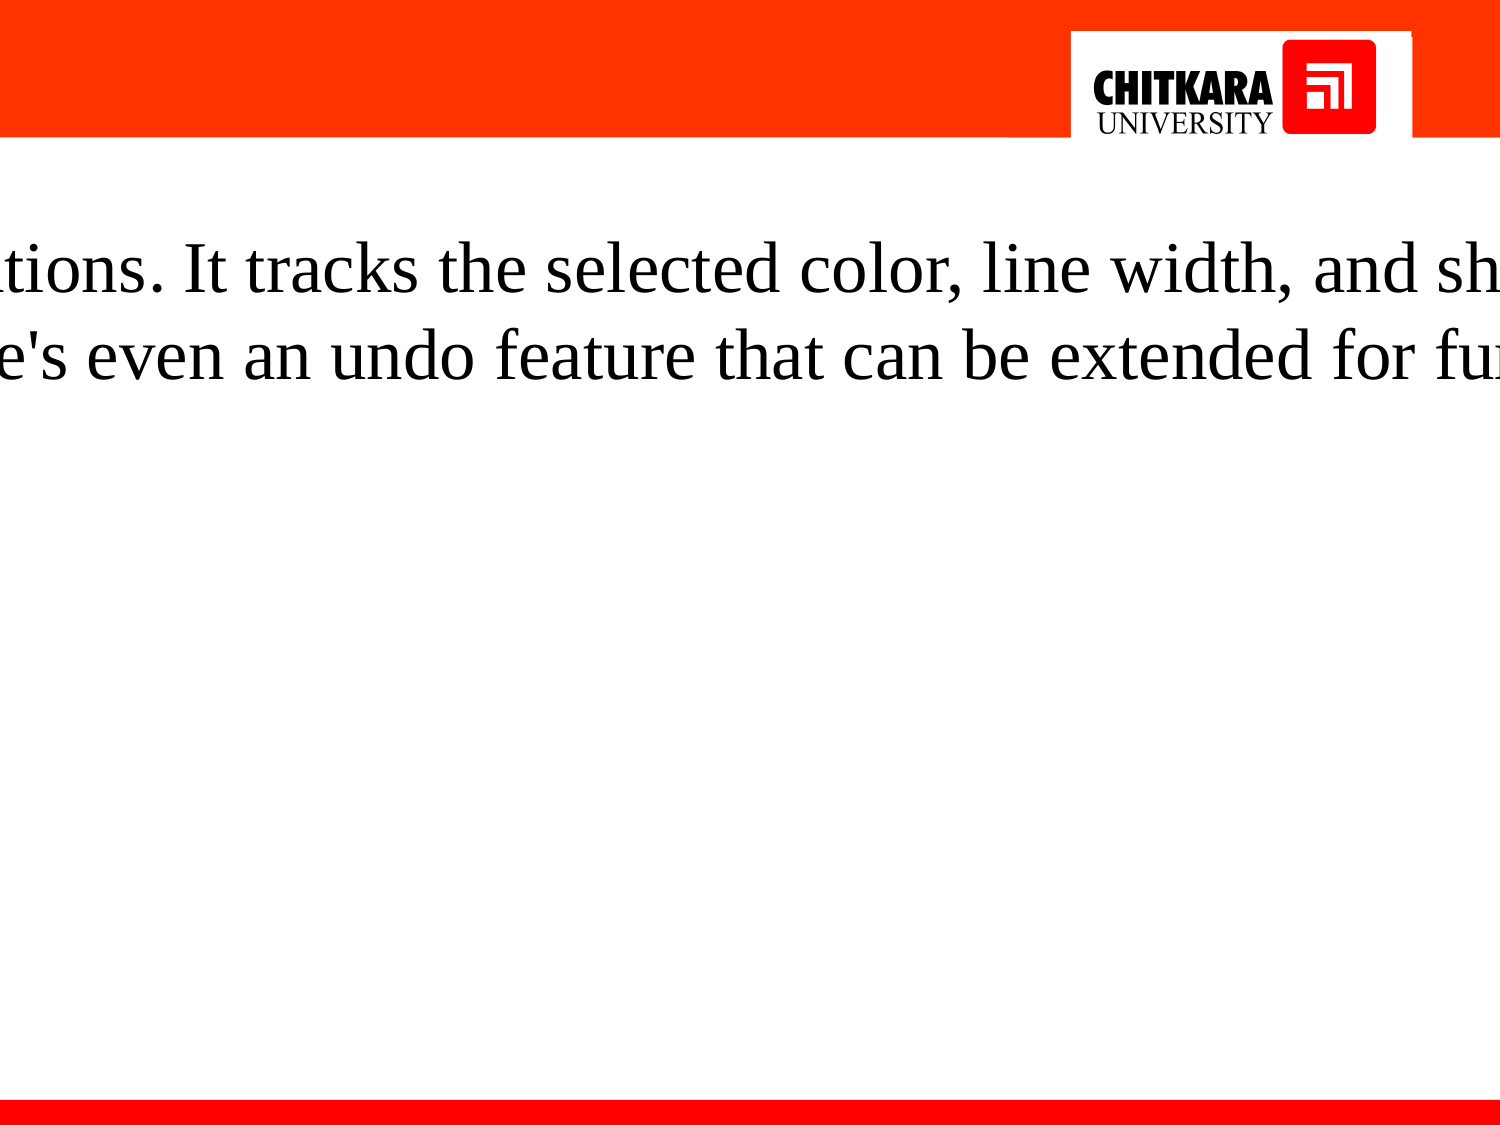

The JavaScript code handles user interactions and canvas drawing operations. It tracks the selected color, line width, and shape, allowing users to draw and add shapes to the canvas. It also supports actions like clearing the canvas and saving the artwork as an image. There's even an undo feature that can be extended for further functionality.